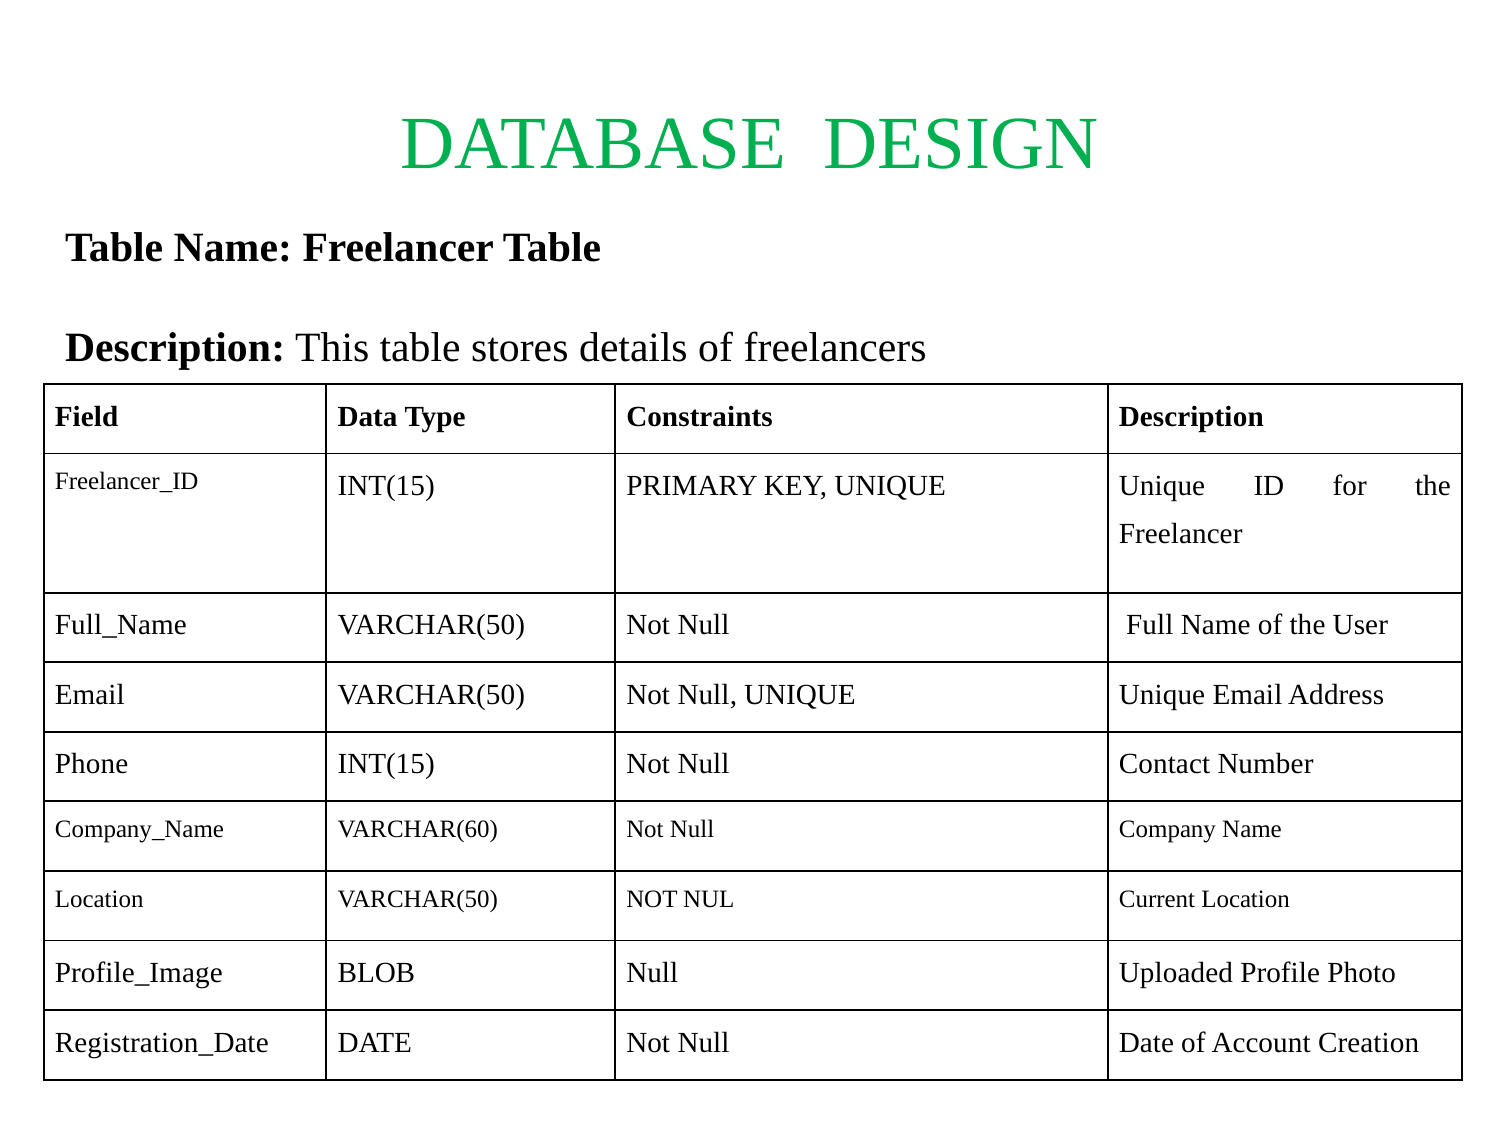

# DATABASE  DESIGN
Table Name: Freelancer Table

Description: This table stores details of freelancers
| Field | Data Type | Constraints | Description |
| --- | --- | --- | --- |
| Freelancer\_ID | INT(15) | PRIMARY KEY, UNIQUE | Unique ID for the Freelancer |
| Full\_Name | VARCHAR(50) | Not Null | Full Name of the User |
| Email | VARCHAR(50) | Not Null, UNIQUE | Unique Email Address |
| Phone | INT(15) | Not Null | Contact Number |
| Company\_Name | VARCHAR(60) | Not Null | Company Name |
| Location | VARCHAR(50) | NOT NUL | Current Location |
| Profile\_Image | BLOB | Null | Uploaded Profile Photo |
| Registration\_Date | DATE | Not Null | Date of Account Creation |